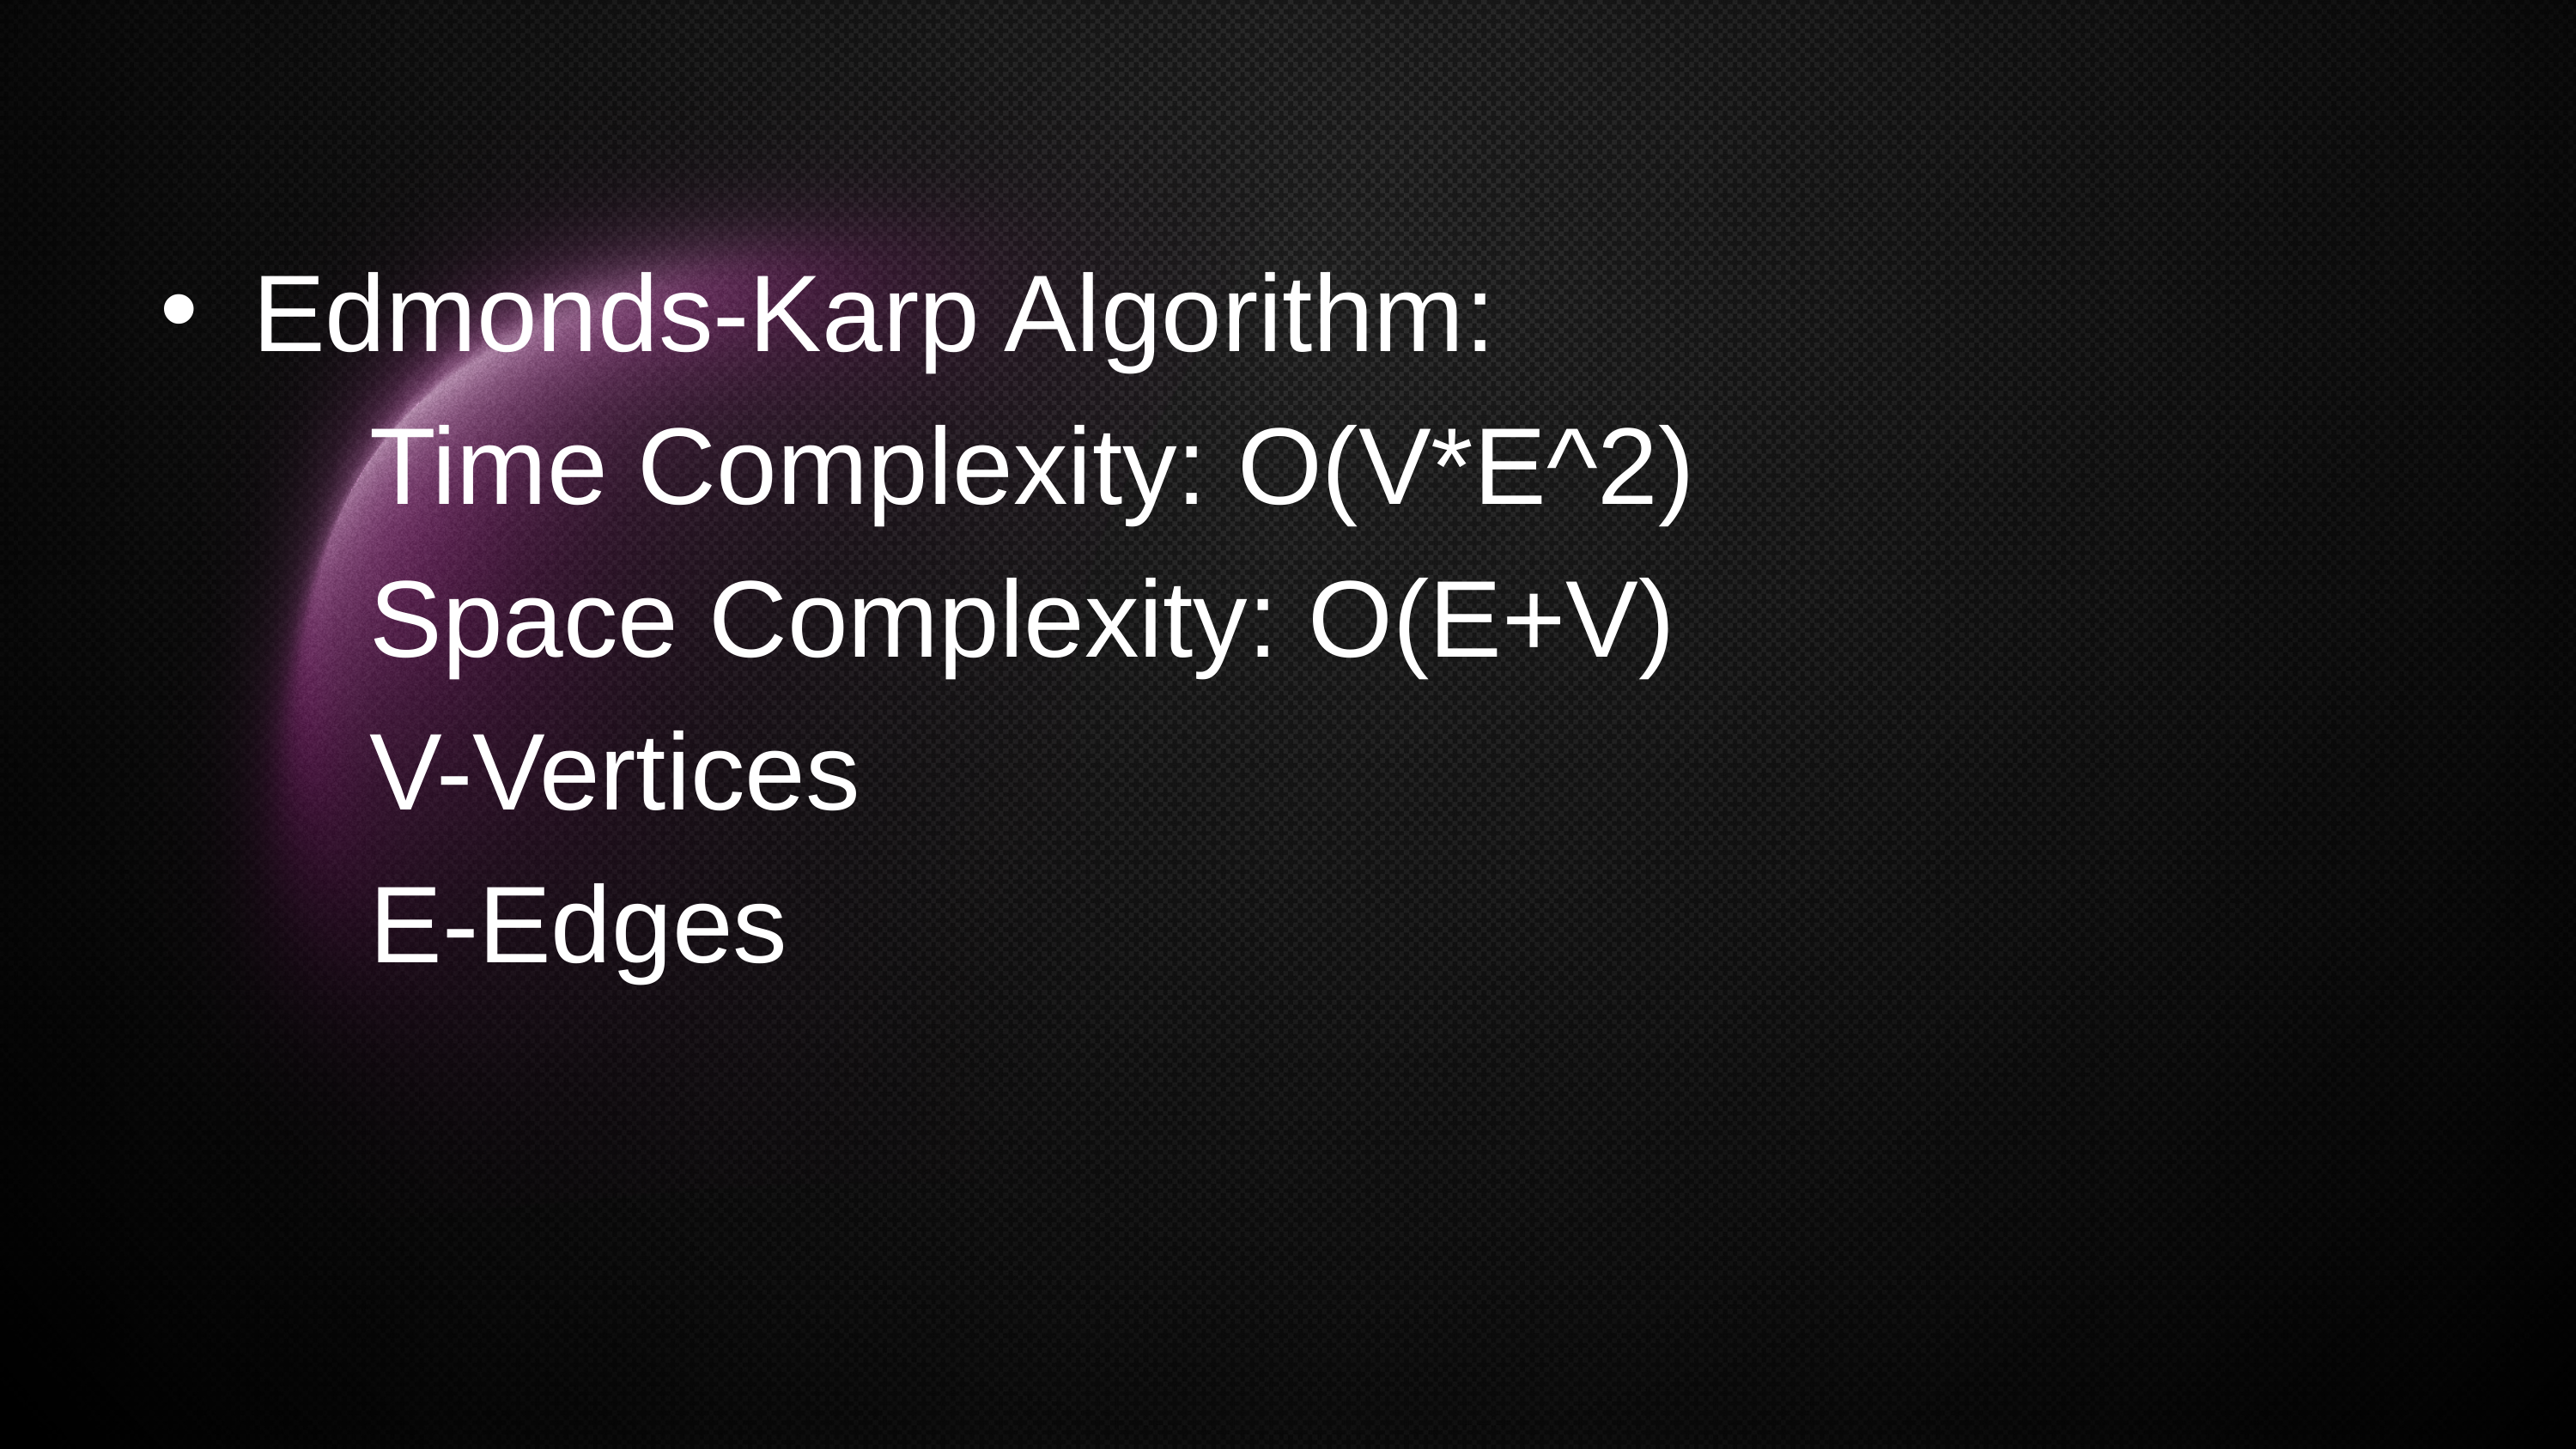

Edmonds-Karp Algorithm:
          Time Complexity: O(V*E^2)
          Space Complexity: O(E+V)
          V-Vertices
          E-Edges